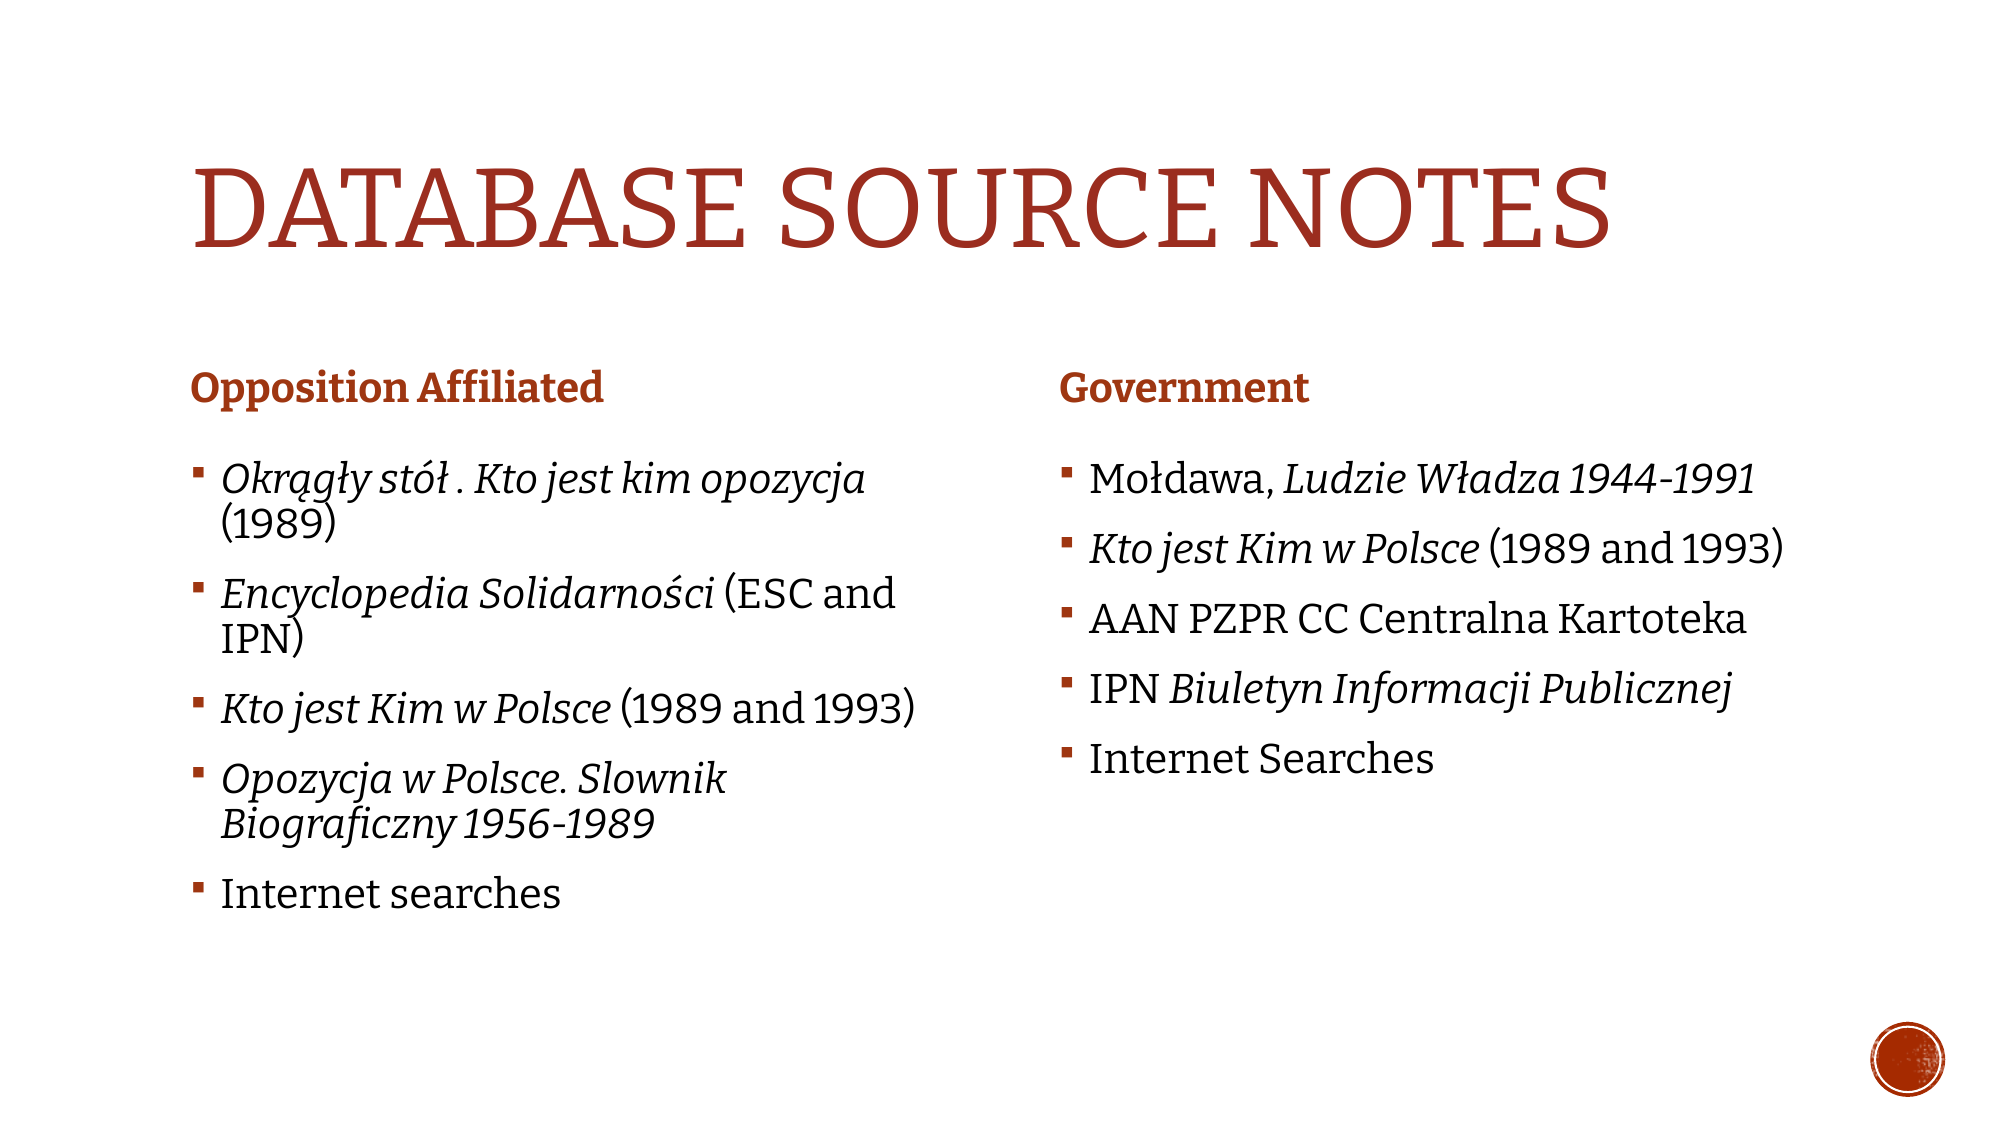

# Database Source Notes
Opposition Affiliated
Government
Okrągły stół . Kto jest kim opozycja (1989)
Encyclopedia Solidarności (ESC and IPN)
Kto jest Kim w Polsce (1989 and 1993)
Opozycja w Polsce. Slownik Biograficzny 1956-1989
Internet searches

Mołdawa, Ludzie Władza 1944-1991
Kto jest Kim w Polsce (1989 and 1993)
AAN PZPR CC Centralna Kartoteka
IPN Biuletyn Informacji Publicznej
Internet Searches